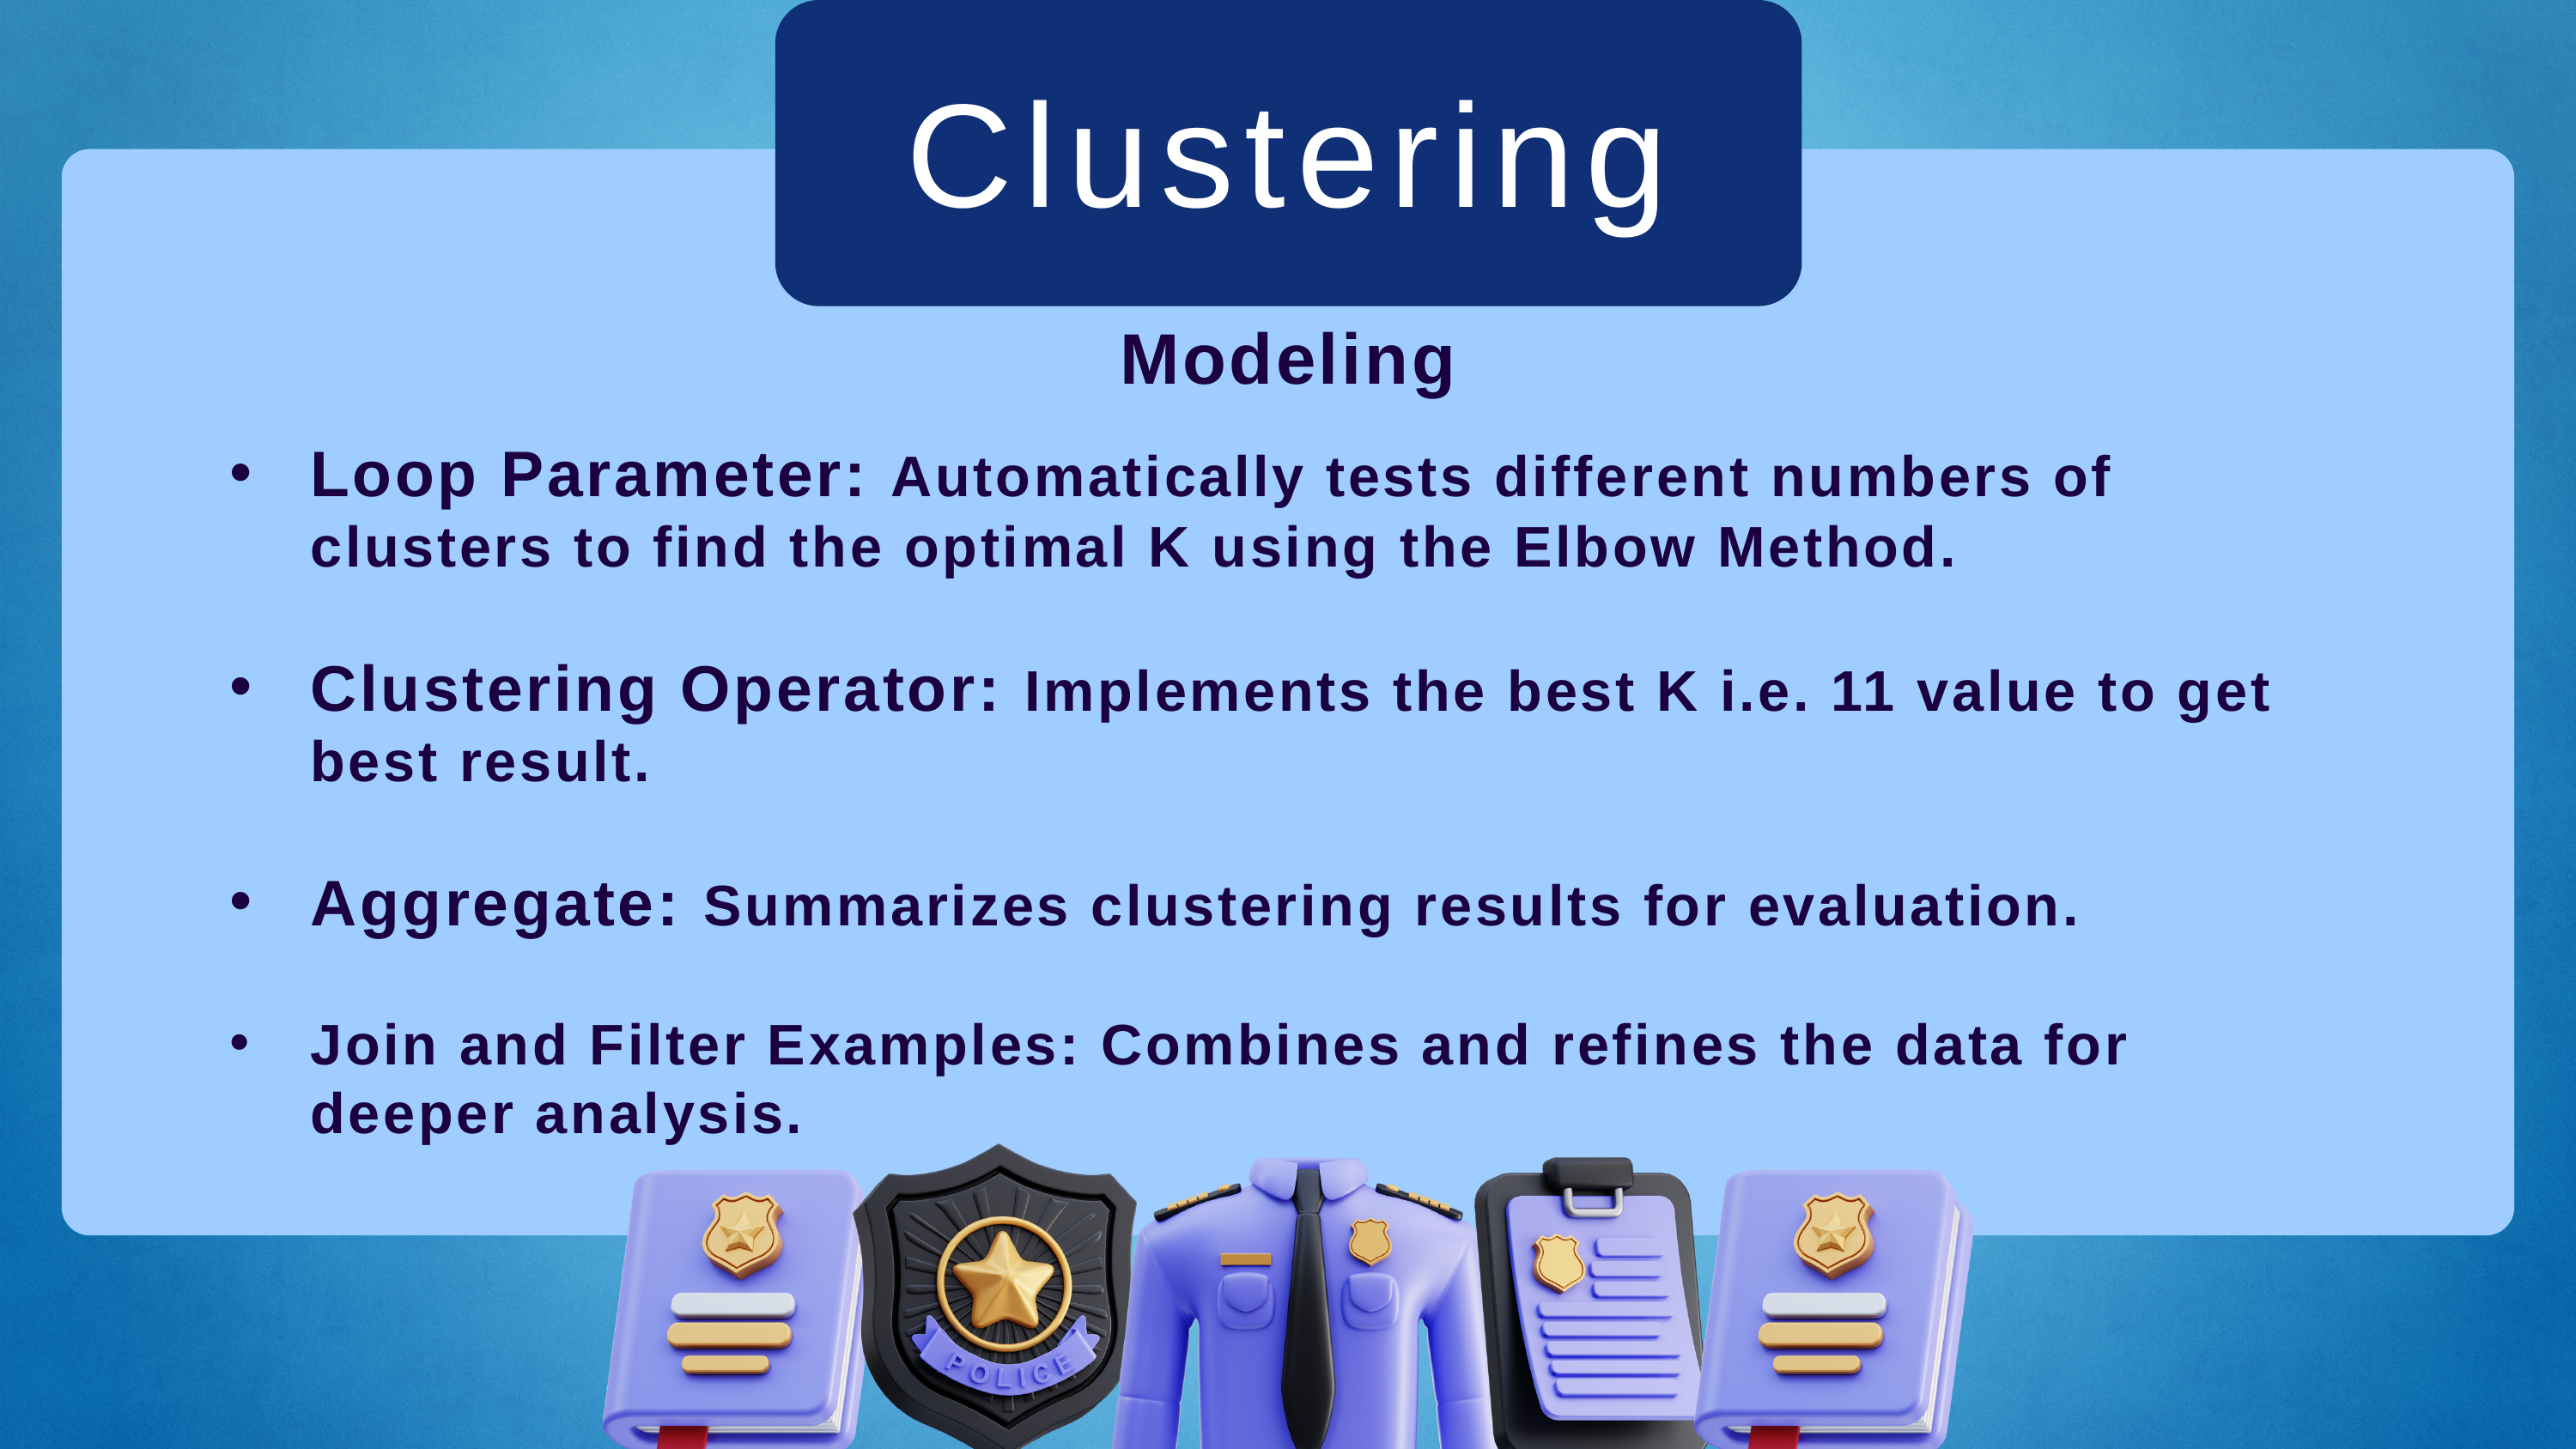

Clustering

Modeling

Loop Parameter: Automatically tests different numbers of clusters to find the optimal K using the Elbow Method.

Clustering Operator: Implements the best K i.e. 11 value to get best result.

Aggregate: Summarizes clustering results for evaluation.

Join and Filter Examples: Combines and refines the data for deeper analysis.